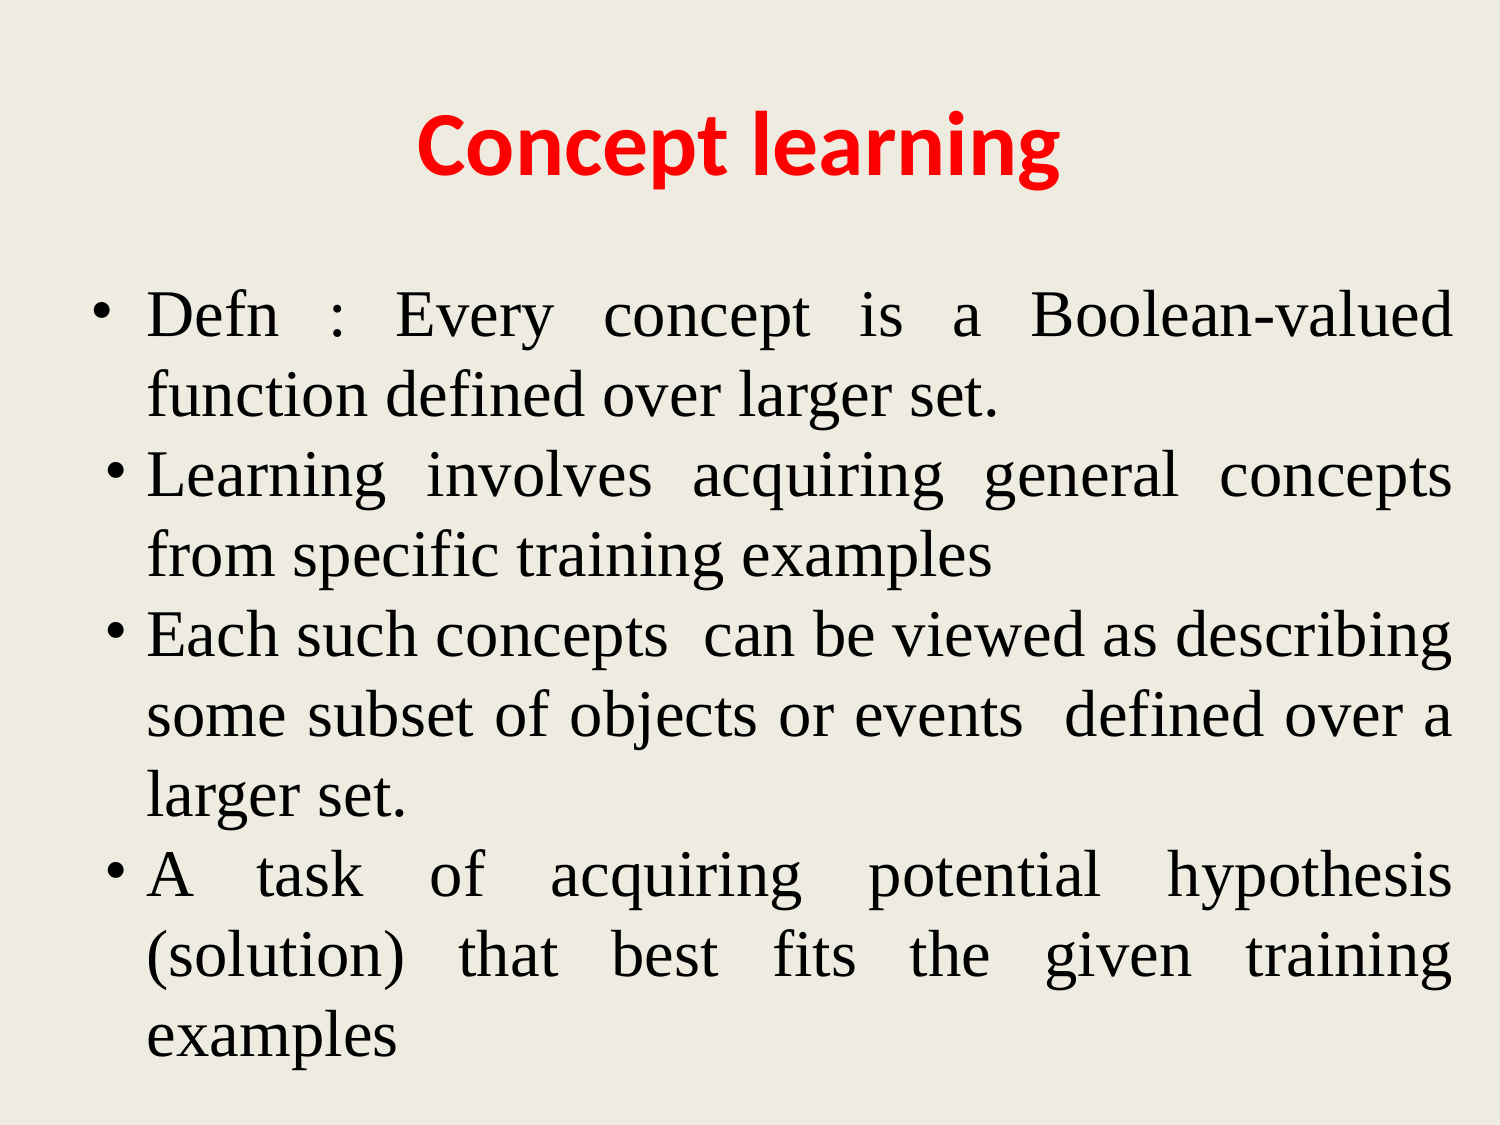

# Concept learning
Defn : Every concept is a Boolean-valued function defined over larger set.
Learning involves acquiring general concepts from specific training examples
Each such concepts  can be viewed as describing some subset of objects or events  defined over a larger set.
A task of acquiring potential hypothesis (solution) that best fits the given training examples